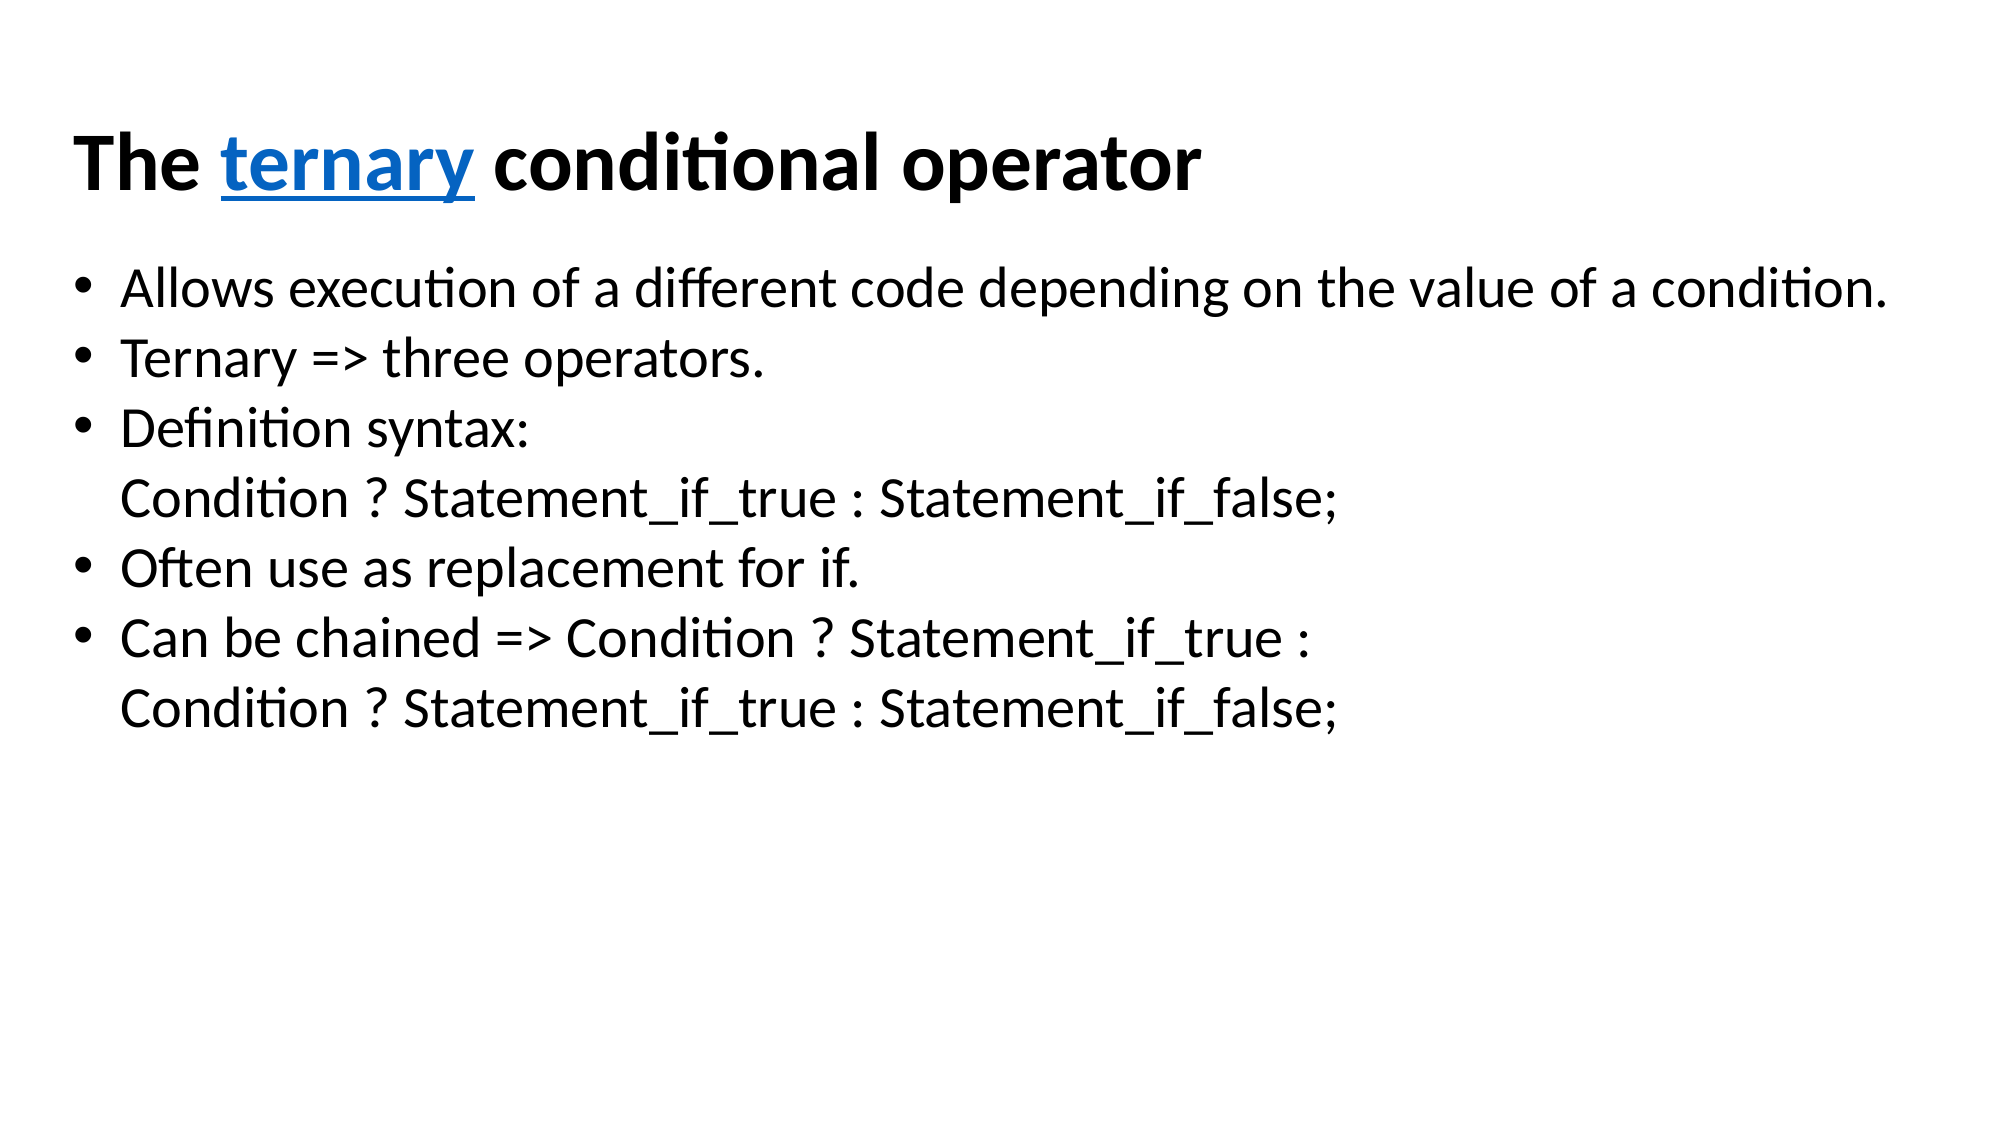

The ternary conditional operator
Allows execution of a different code depending on the value of a condition.
Ternary => three operators.
Definition syntax:
Condition ? Statement_if_true : Statement_if_false;
Often use as replacement for if.
Can be chained => Condition ? Statement_if_true :
Condition ? Statement_if_true : Statement_if_false;